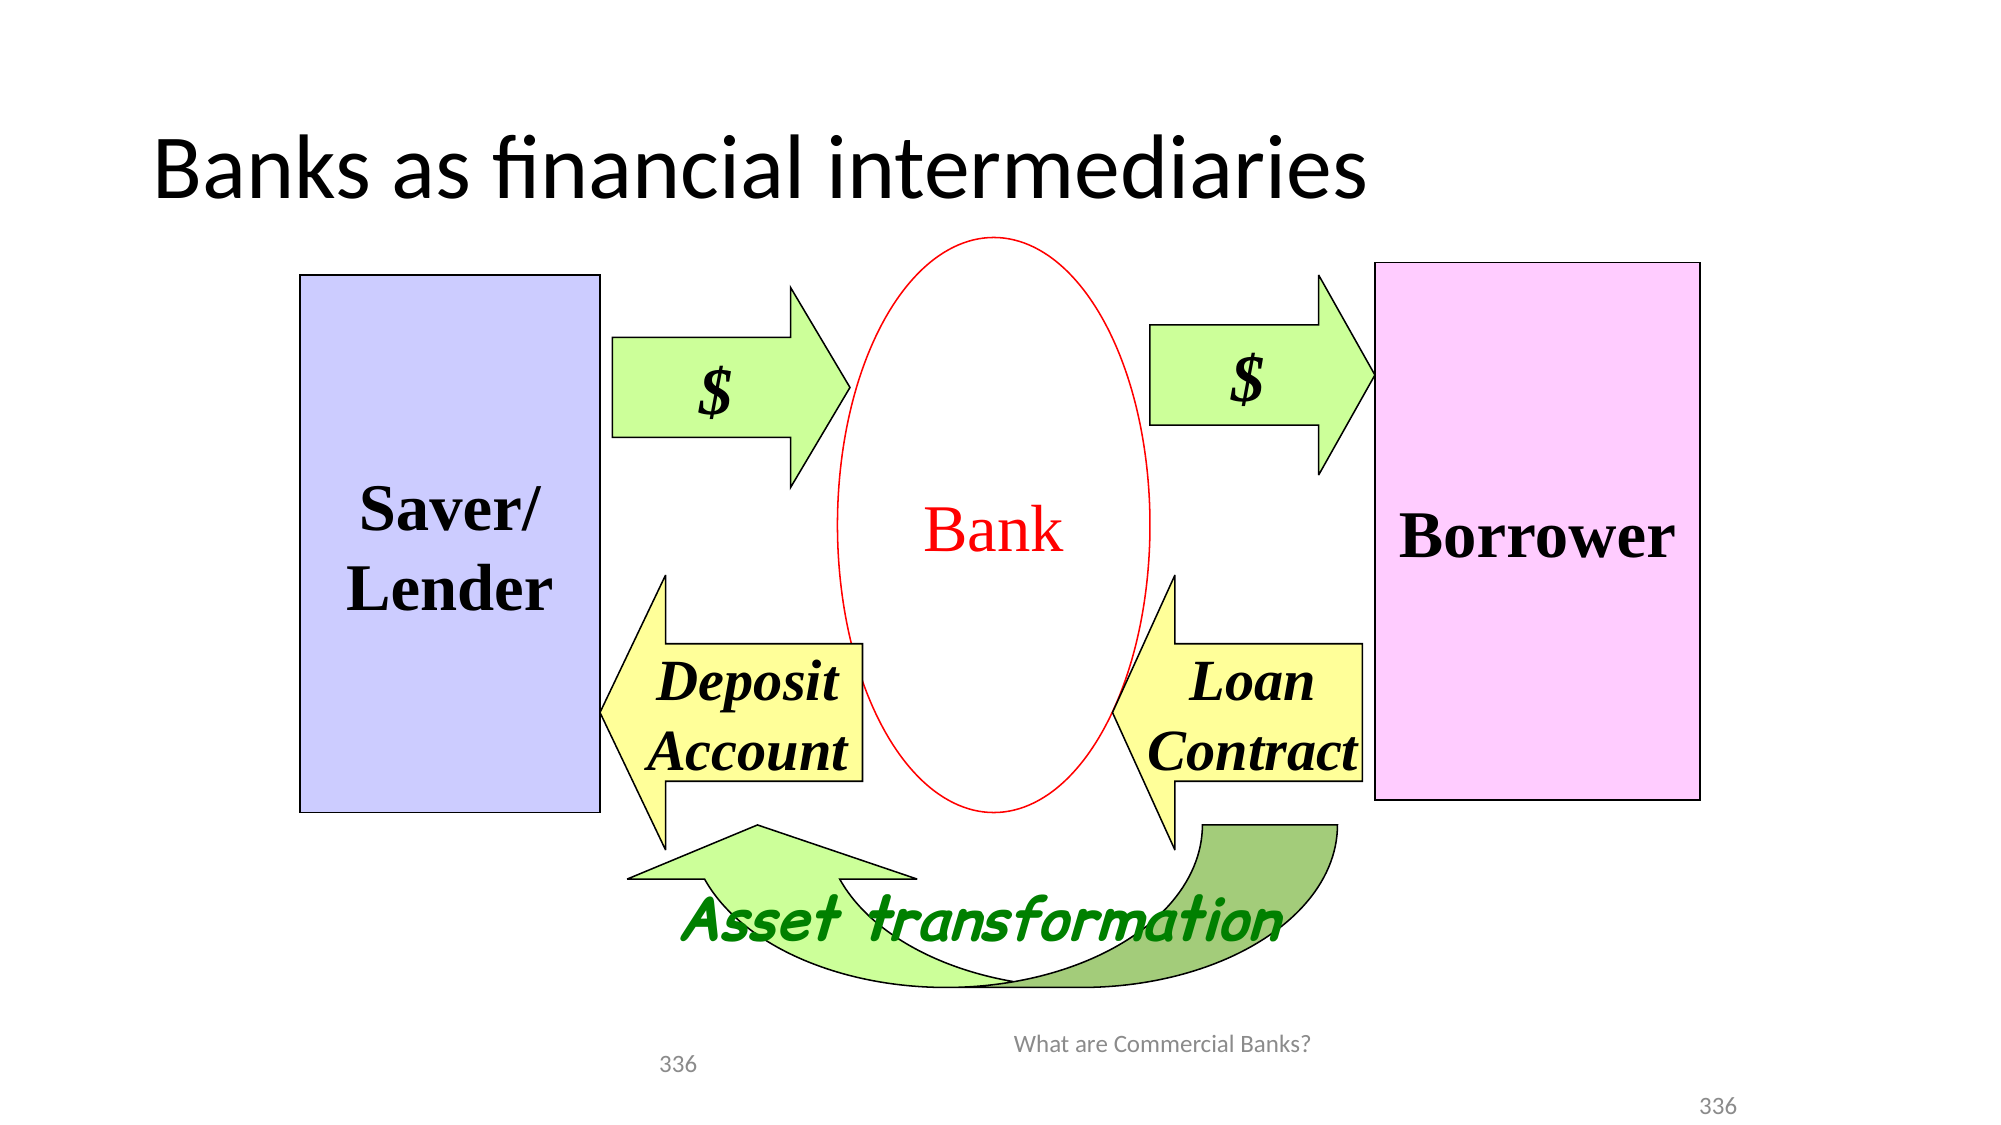

# Banks as financial intermediaries
Bank
Borrower
Saver/
Lender
$
$

Deposit
Account
Loan
Contract
Asset transformation
What are Commercial Banks?
336
336